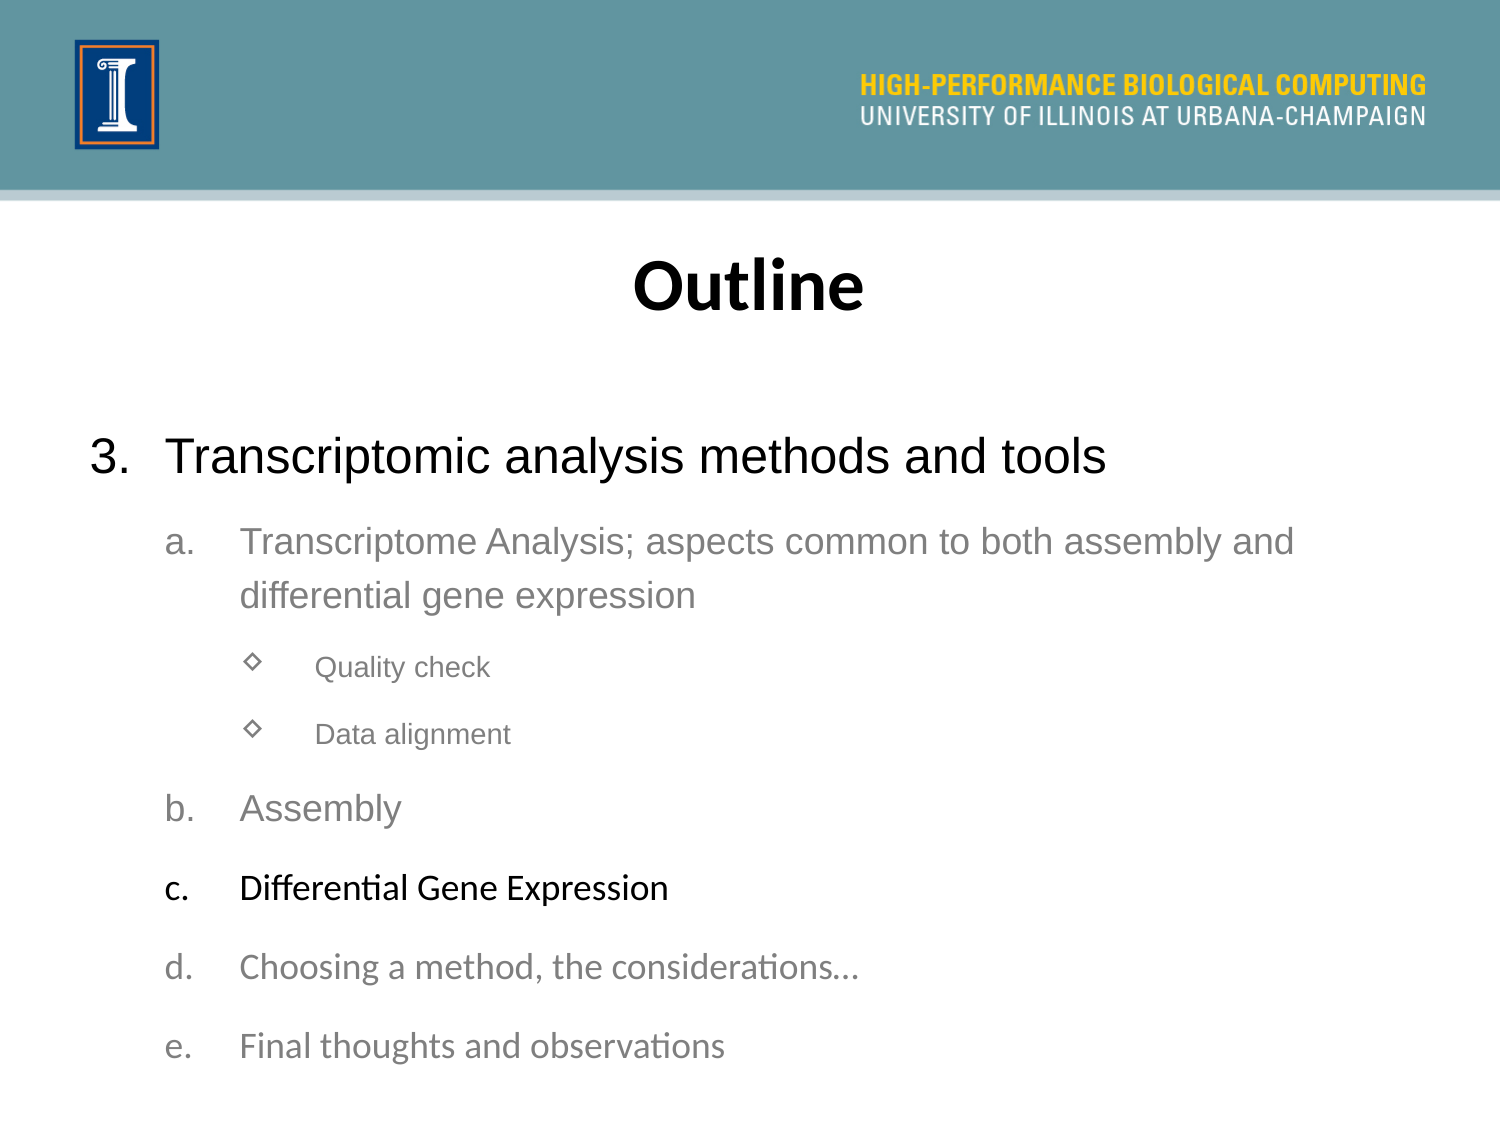

Outline

Transcriptomic analysis methods and tools
Transcriptome Analysis; aspects common to both assembly and differential gene expression
Quality check
Data alignment
Assembly
Differential Gene Expression
Choosing a method, the considerations…
Final thoughts and observations